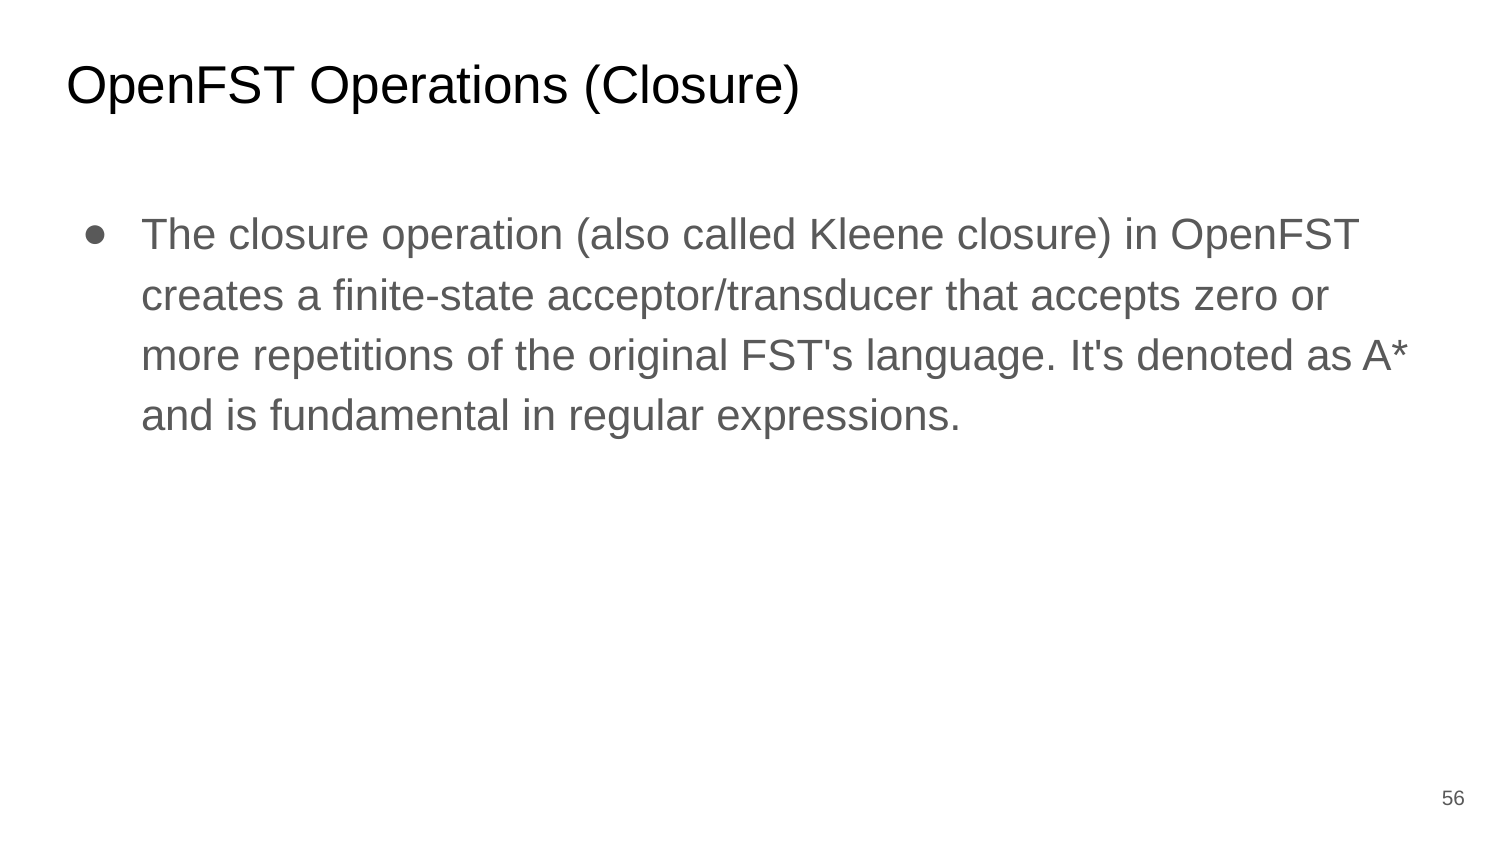

# OpenFST Operations (Closure)

The closure operation (also called Kleene closure) in OpenFST creates a finite-state acceptor/transducer that accepts zero or more repetitions of the original FST's language. It's denoted as A* and is fundamental in regular expressions.
56